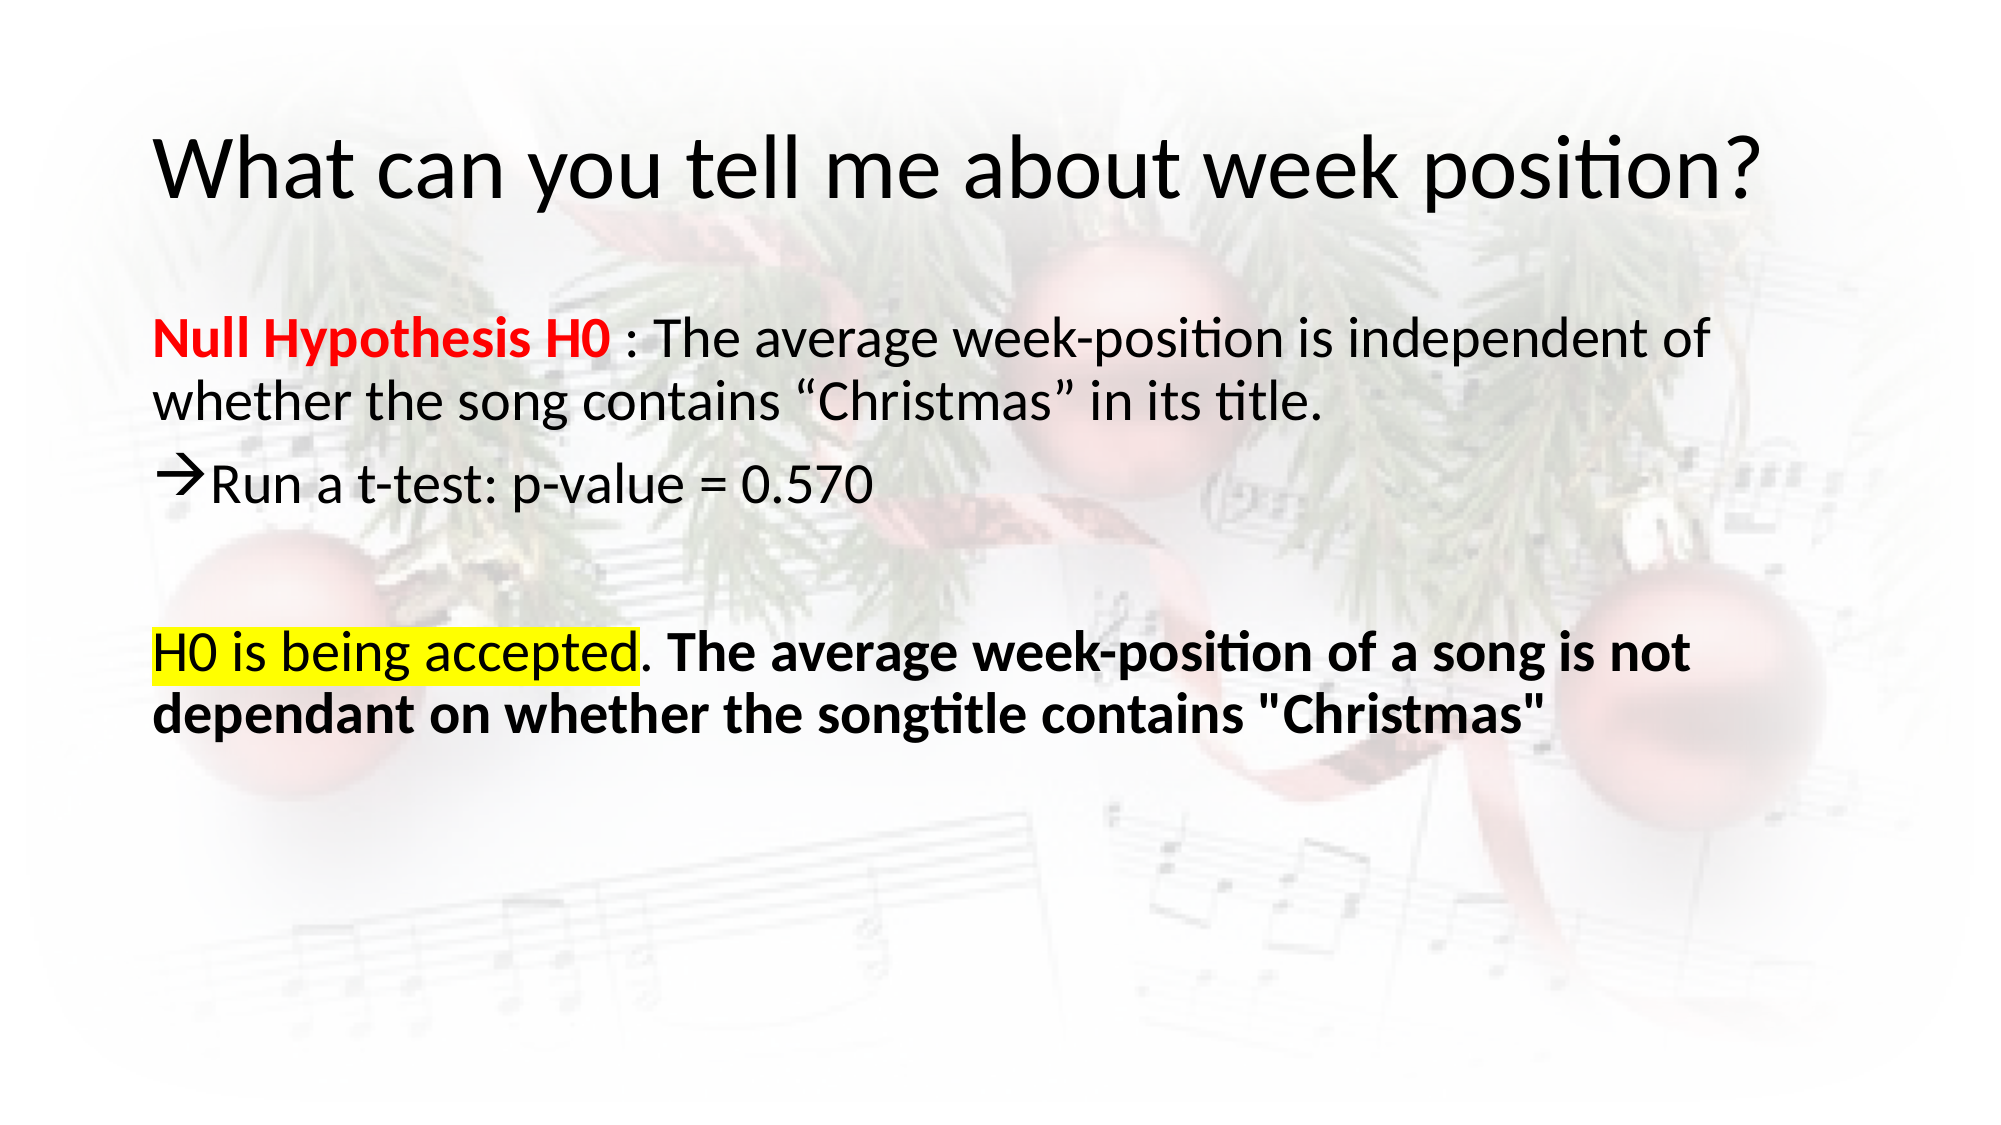

# What can you tell me about week position?
Null Hypothesis H0 : The average week-position is independent of whether the song contains “Christmas” in its title.
Run a t-test: p-value = 0.570

H0 is being accepted. The average week-position of a song is not dependant on whether the songtitle contains "Christmas"